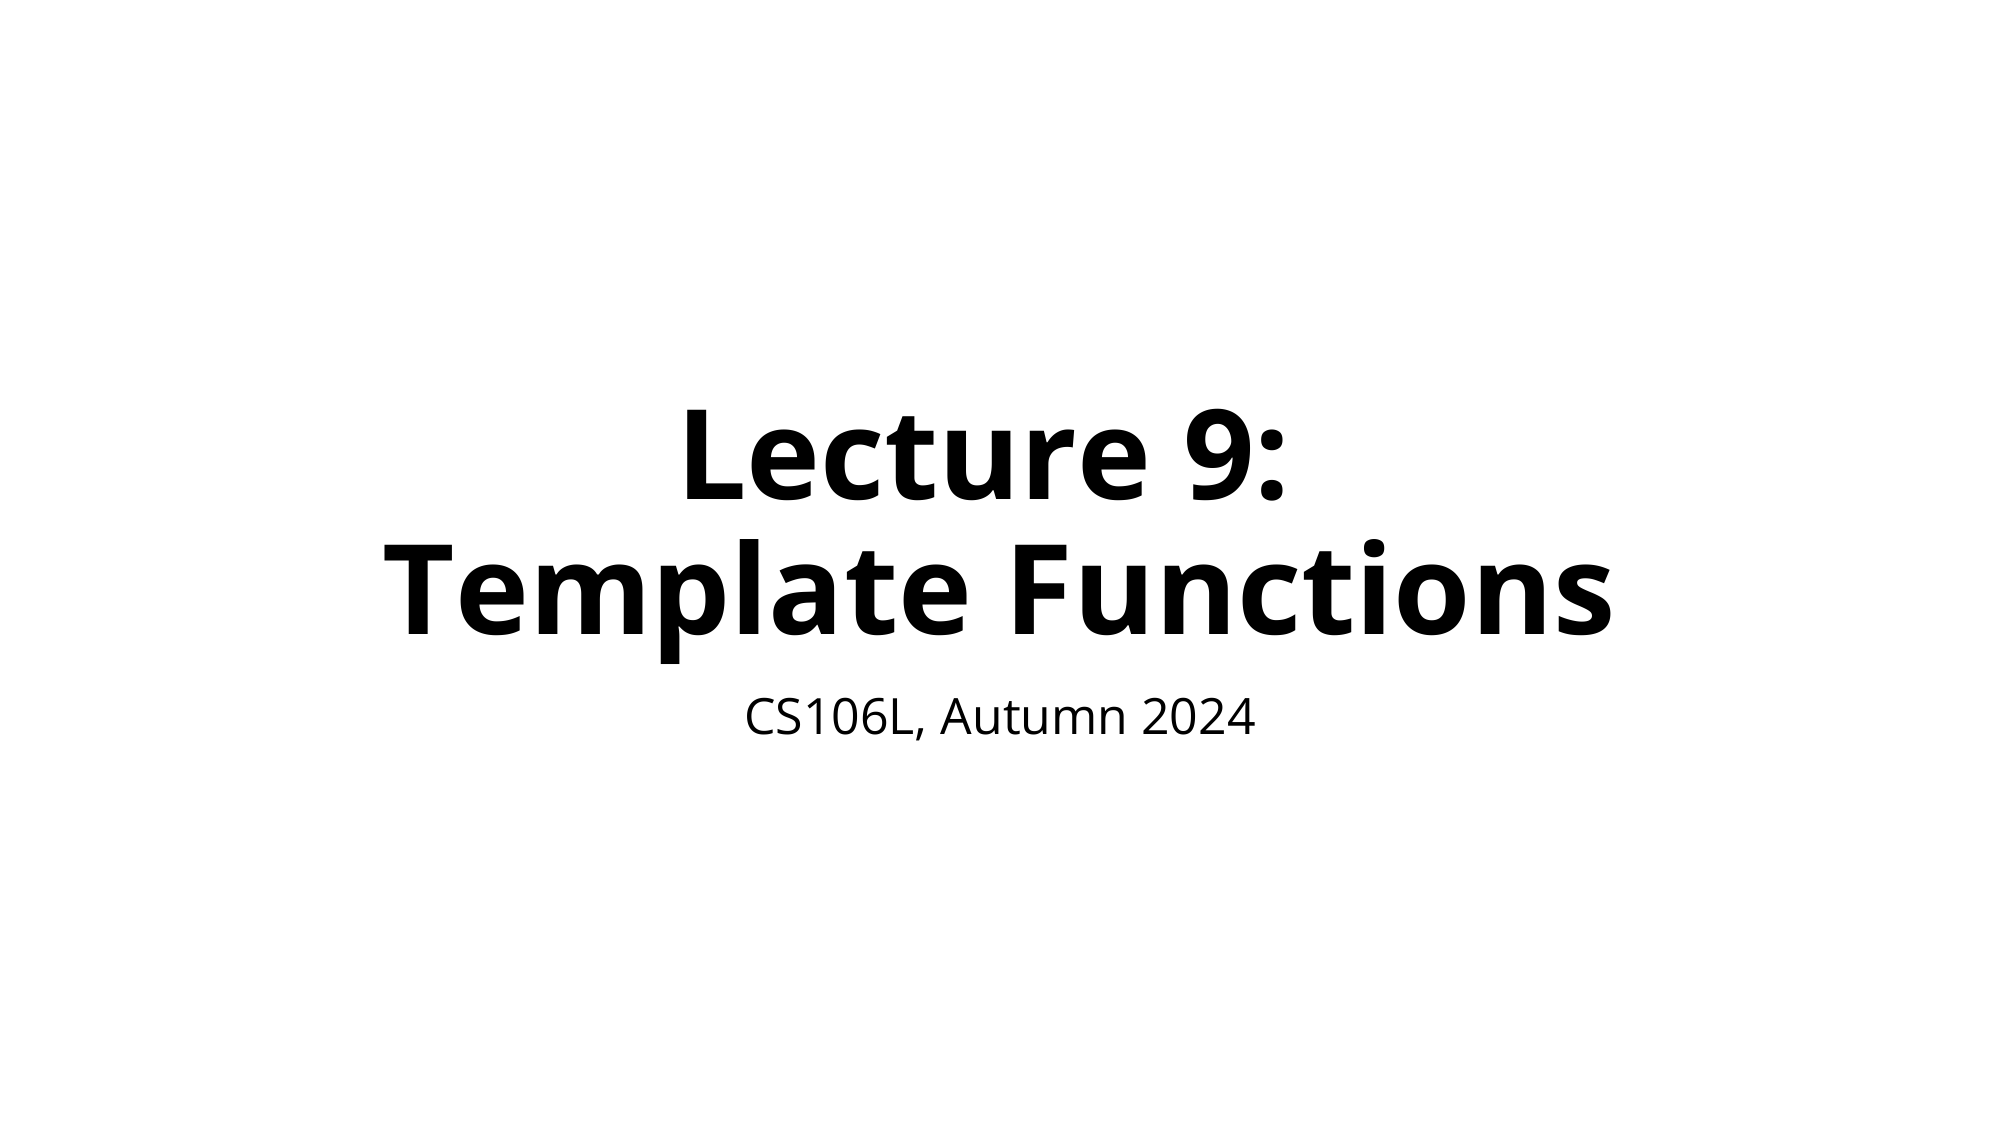

# Lecture 9: Template Functions
CS106L, Autumn 2024